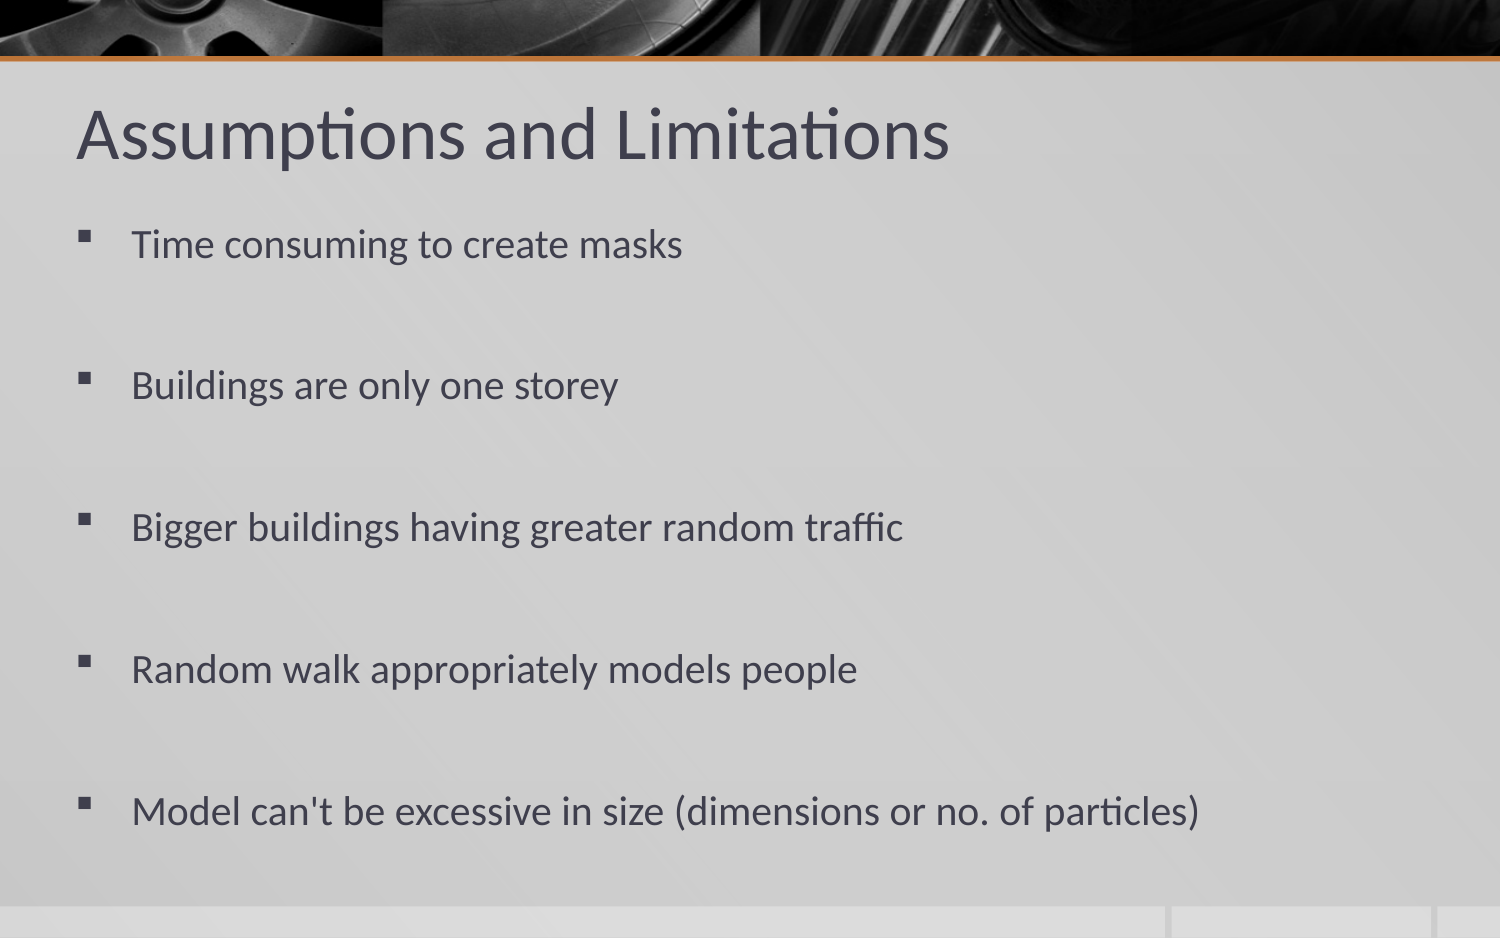

# Assumptions and Limitations
Time consuming to create masks

Buildings are only one storey

Bigger buildings having greater random traffic

Random walk appropriately models people

Model can't be excessive in size (dimensions or no. of particles)